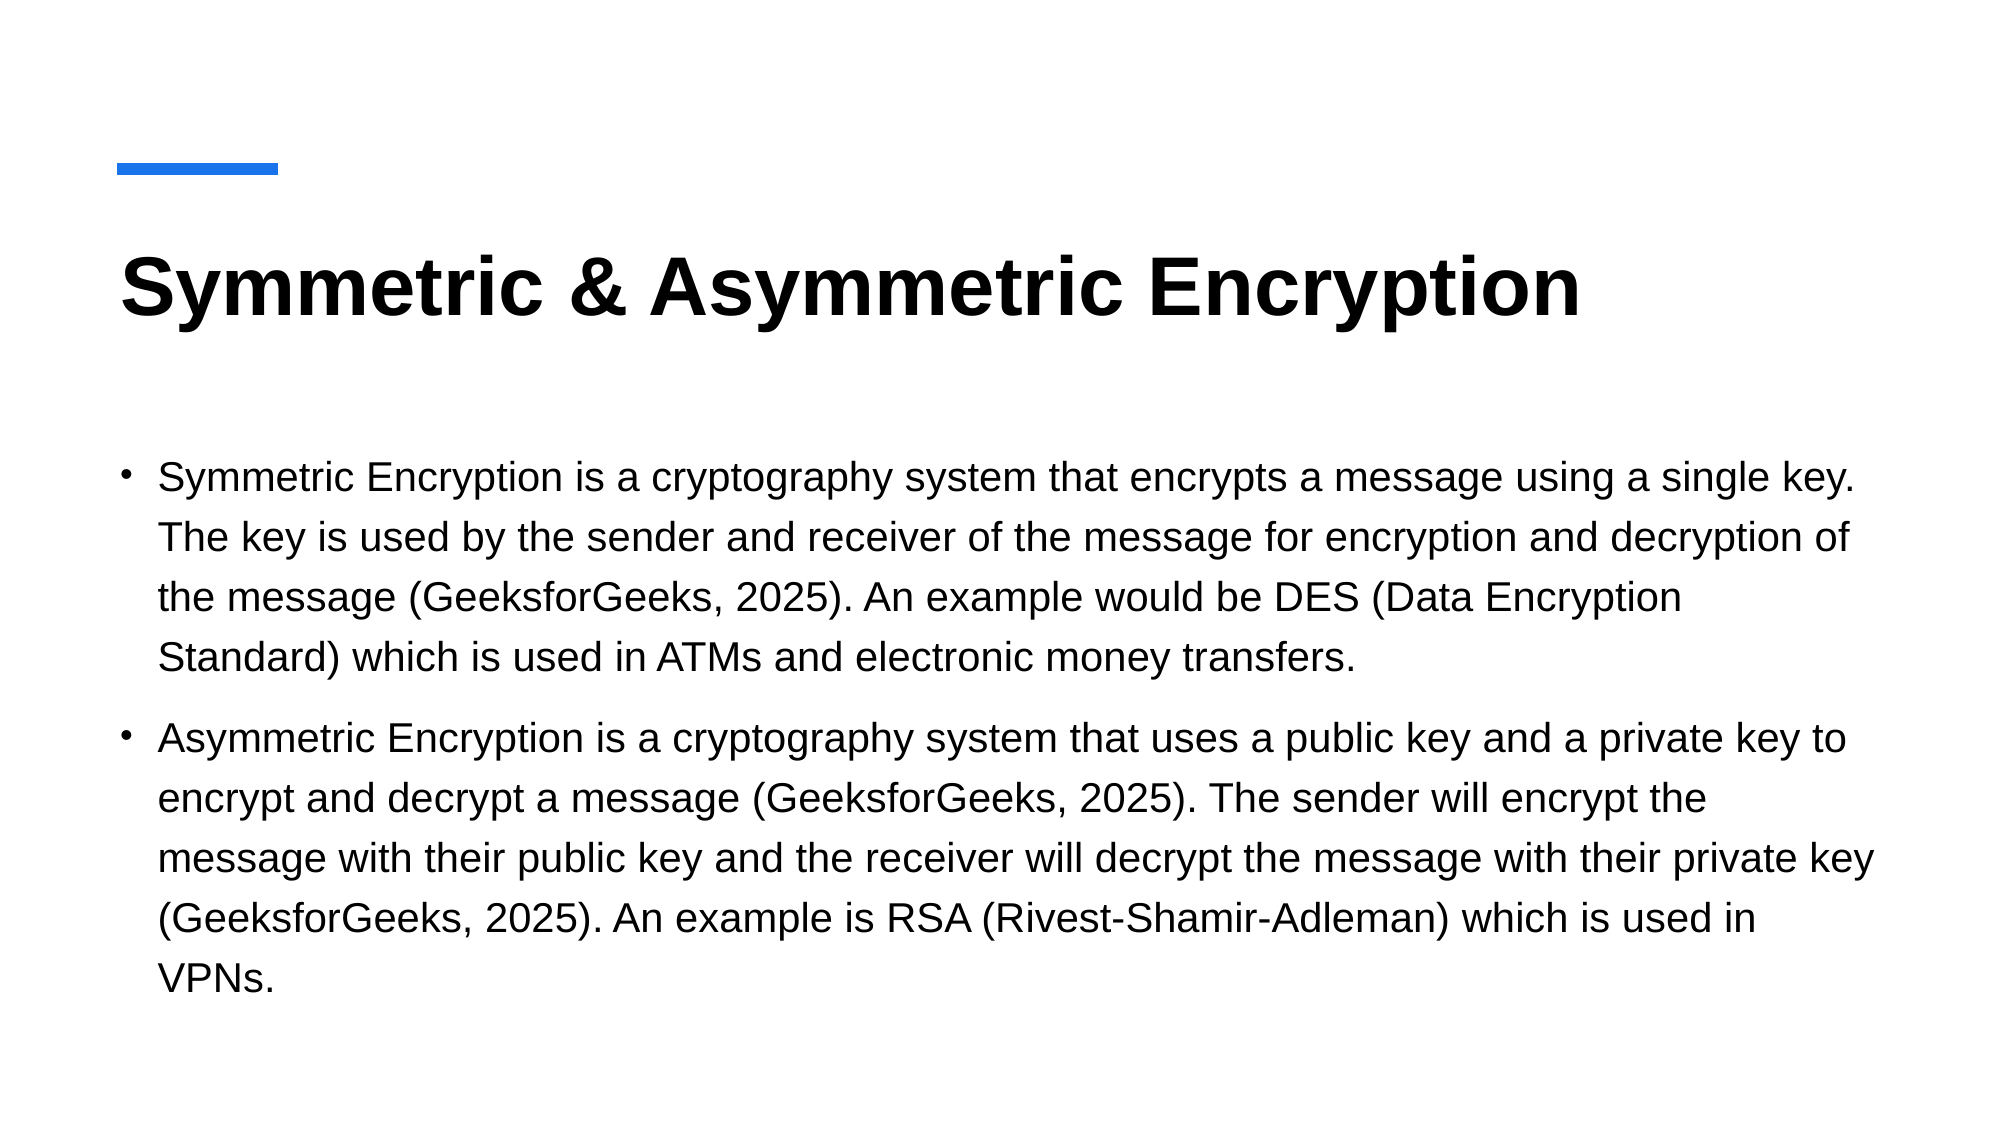

# Symmetric & Asymmetric Encryption
Symmetric Encryption is a cryptography system that encrypts a message using a single key. The key is used by the sender and receiver of the message for encryption and decryption of the message (GeeksforGeeks, 2025). An example would be DES (Data Encryption Standard) which is used in ATMs and electronic money transfers.
Asymmetric Encryption is a cryptography system that uses a public key and a private key to encrypt and decrypt a message (GeeksforGeeks, 2025). The sender will encrypt the message with their public key and the receiver will decrypt the message with their private key (GeeksforGeeks, 2025). An example is RSA (Rivest-Shamir-Adleman) which is used in VPNs.